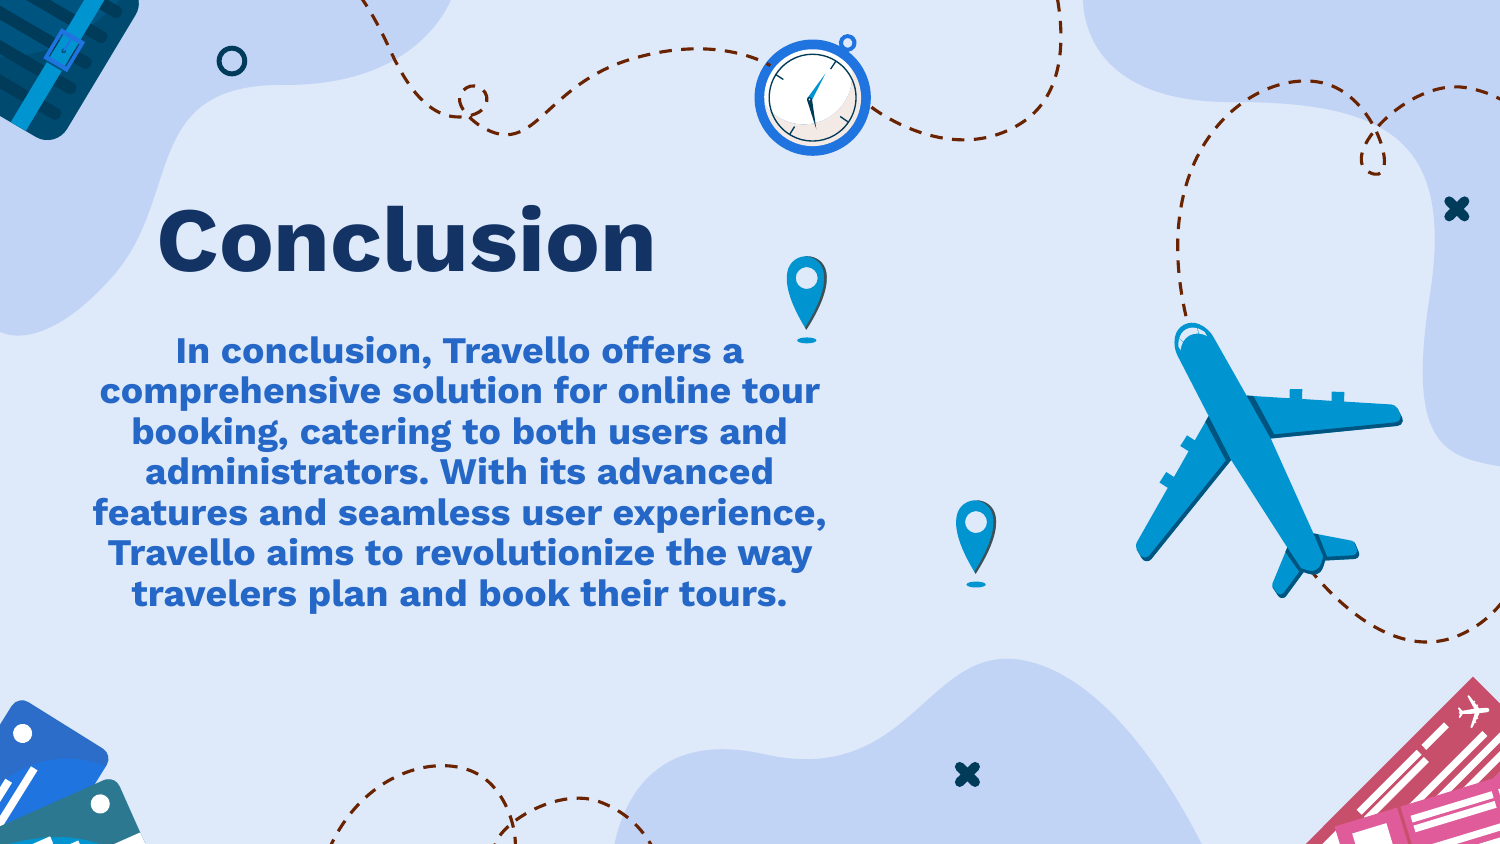

Conclusion

# In conclusion, Travello offers a comprehensive solution for online tour booking, catering to both users and administrators. With its advanced features and seamless user experience, Travello aims to revolutionize the way travelers plan and book their tours.